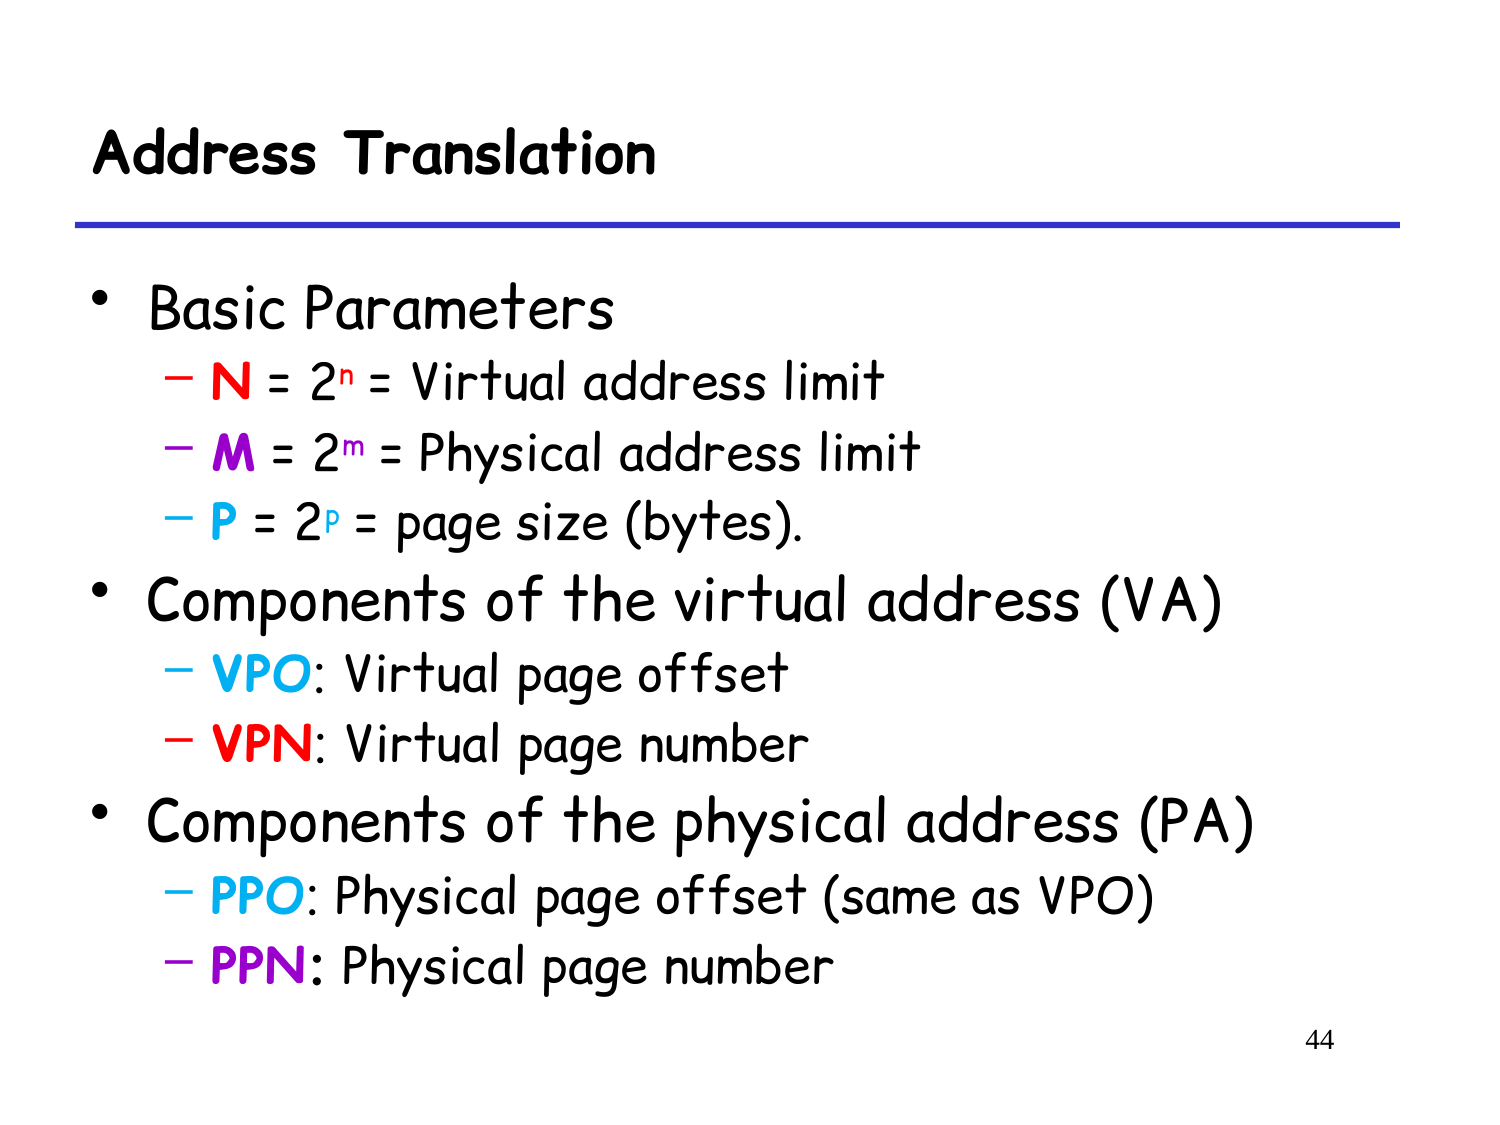

# Address Translation
Basic Parameters
N = 2n = Virtual address limit
M = 2m = Physical address limit
P = 2p = page size (bytes).
Components of the virtual address (VA)
VPO: Virtual page offset
VPN: Virtual page number
Components of the physical address (PA)
PPO: Physical page offset (same as VPO)
PPN: Physical page number
44